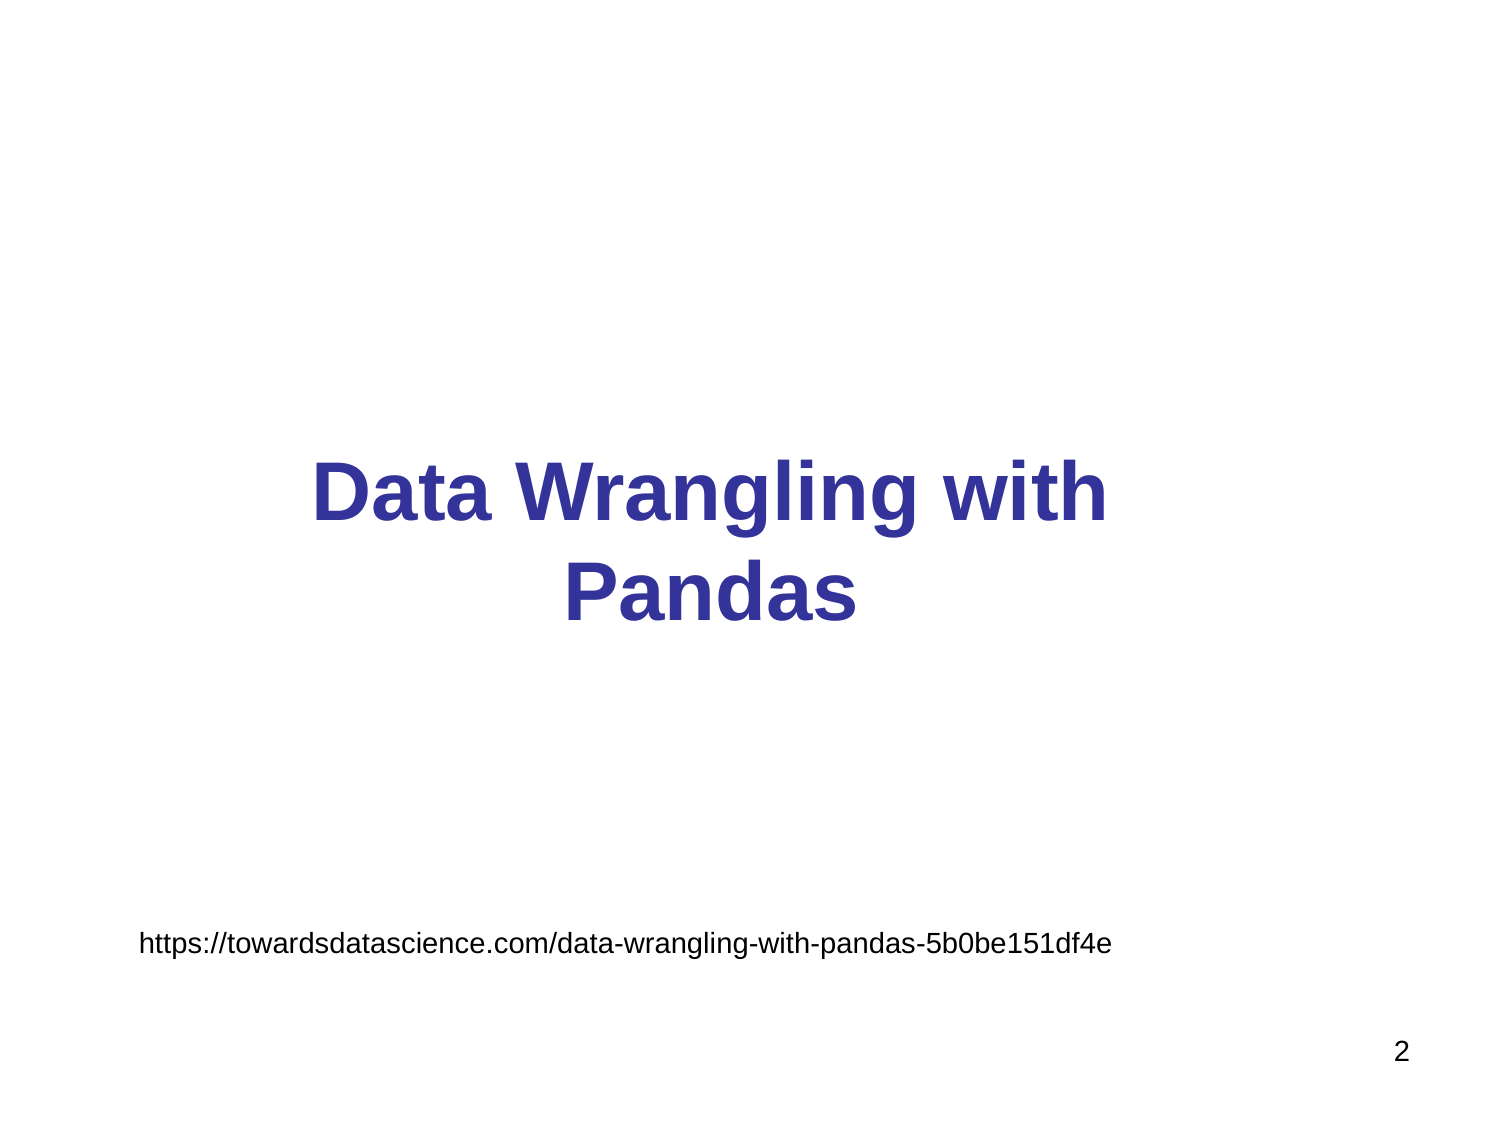

# Data Wrangling with Pandas
https://towardsdatascience.com/data-wrangling-with-pandas-5b0be151df4e
2